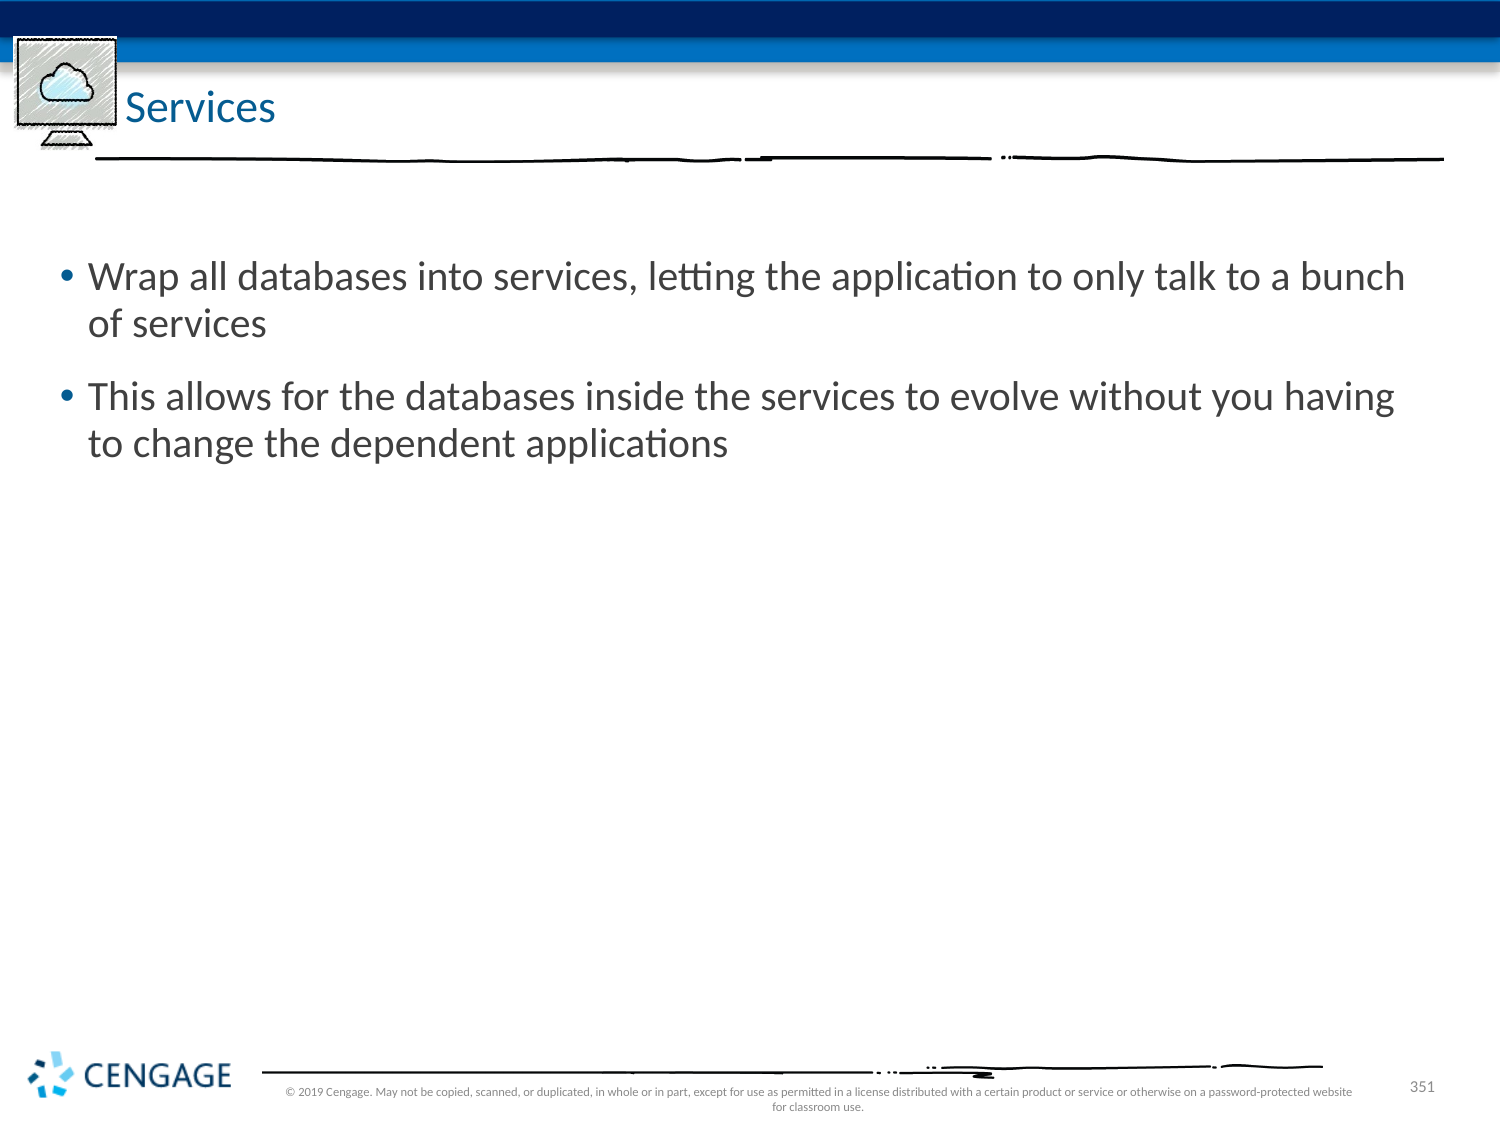

# Services
Wrap all databases into services, letting the application to only talk to a bunch of services
This allows for the databases inside the services to evolve without you having to change the dependent applications
© 2019 Cengage. May not be copied, scanned, or duplicated, in whole or in part, except for use as permitted in a license distributed with a certain product or service or otherwise on a password-protected website for classroom use.